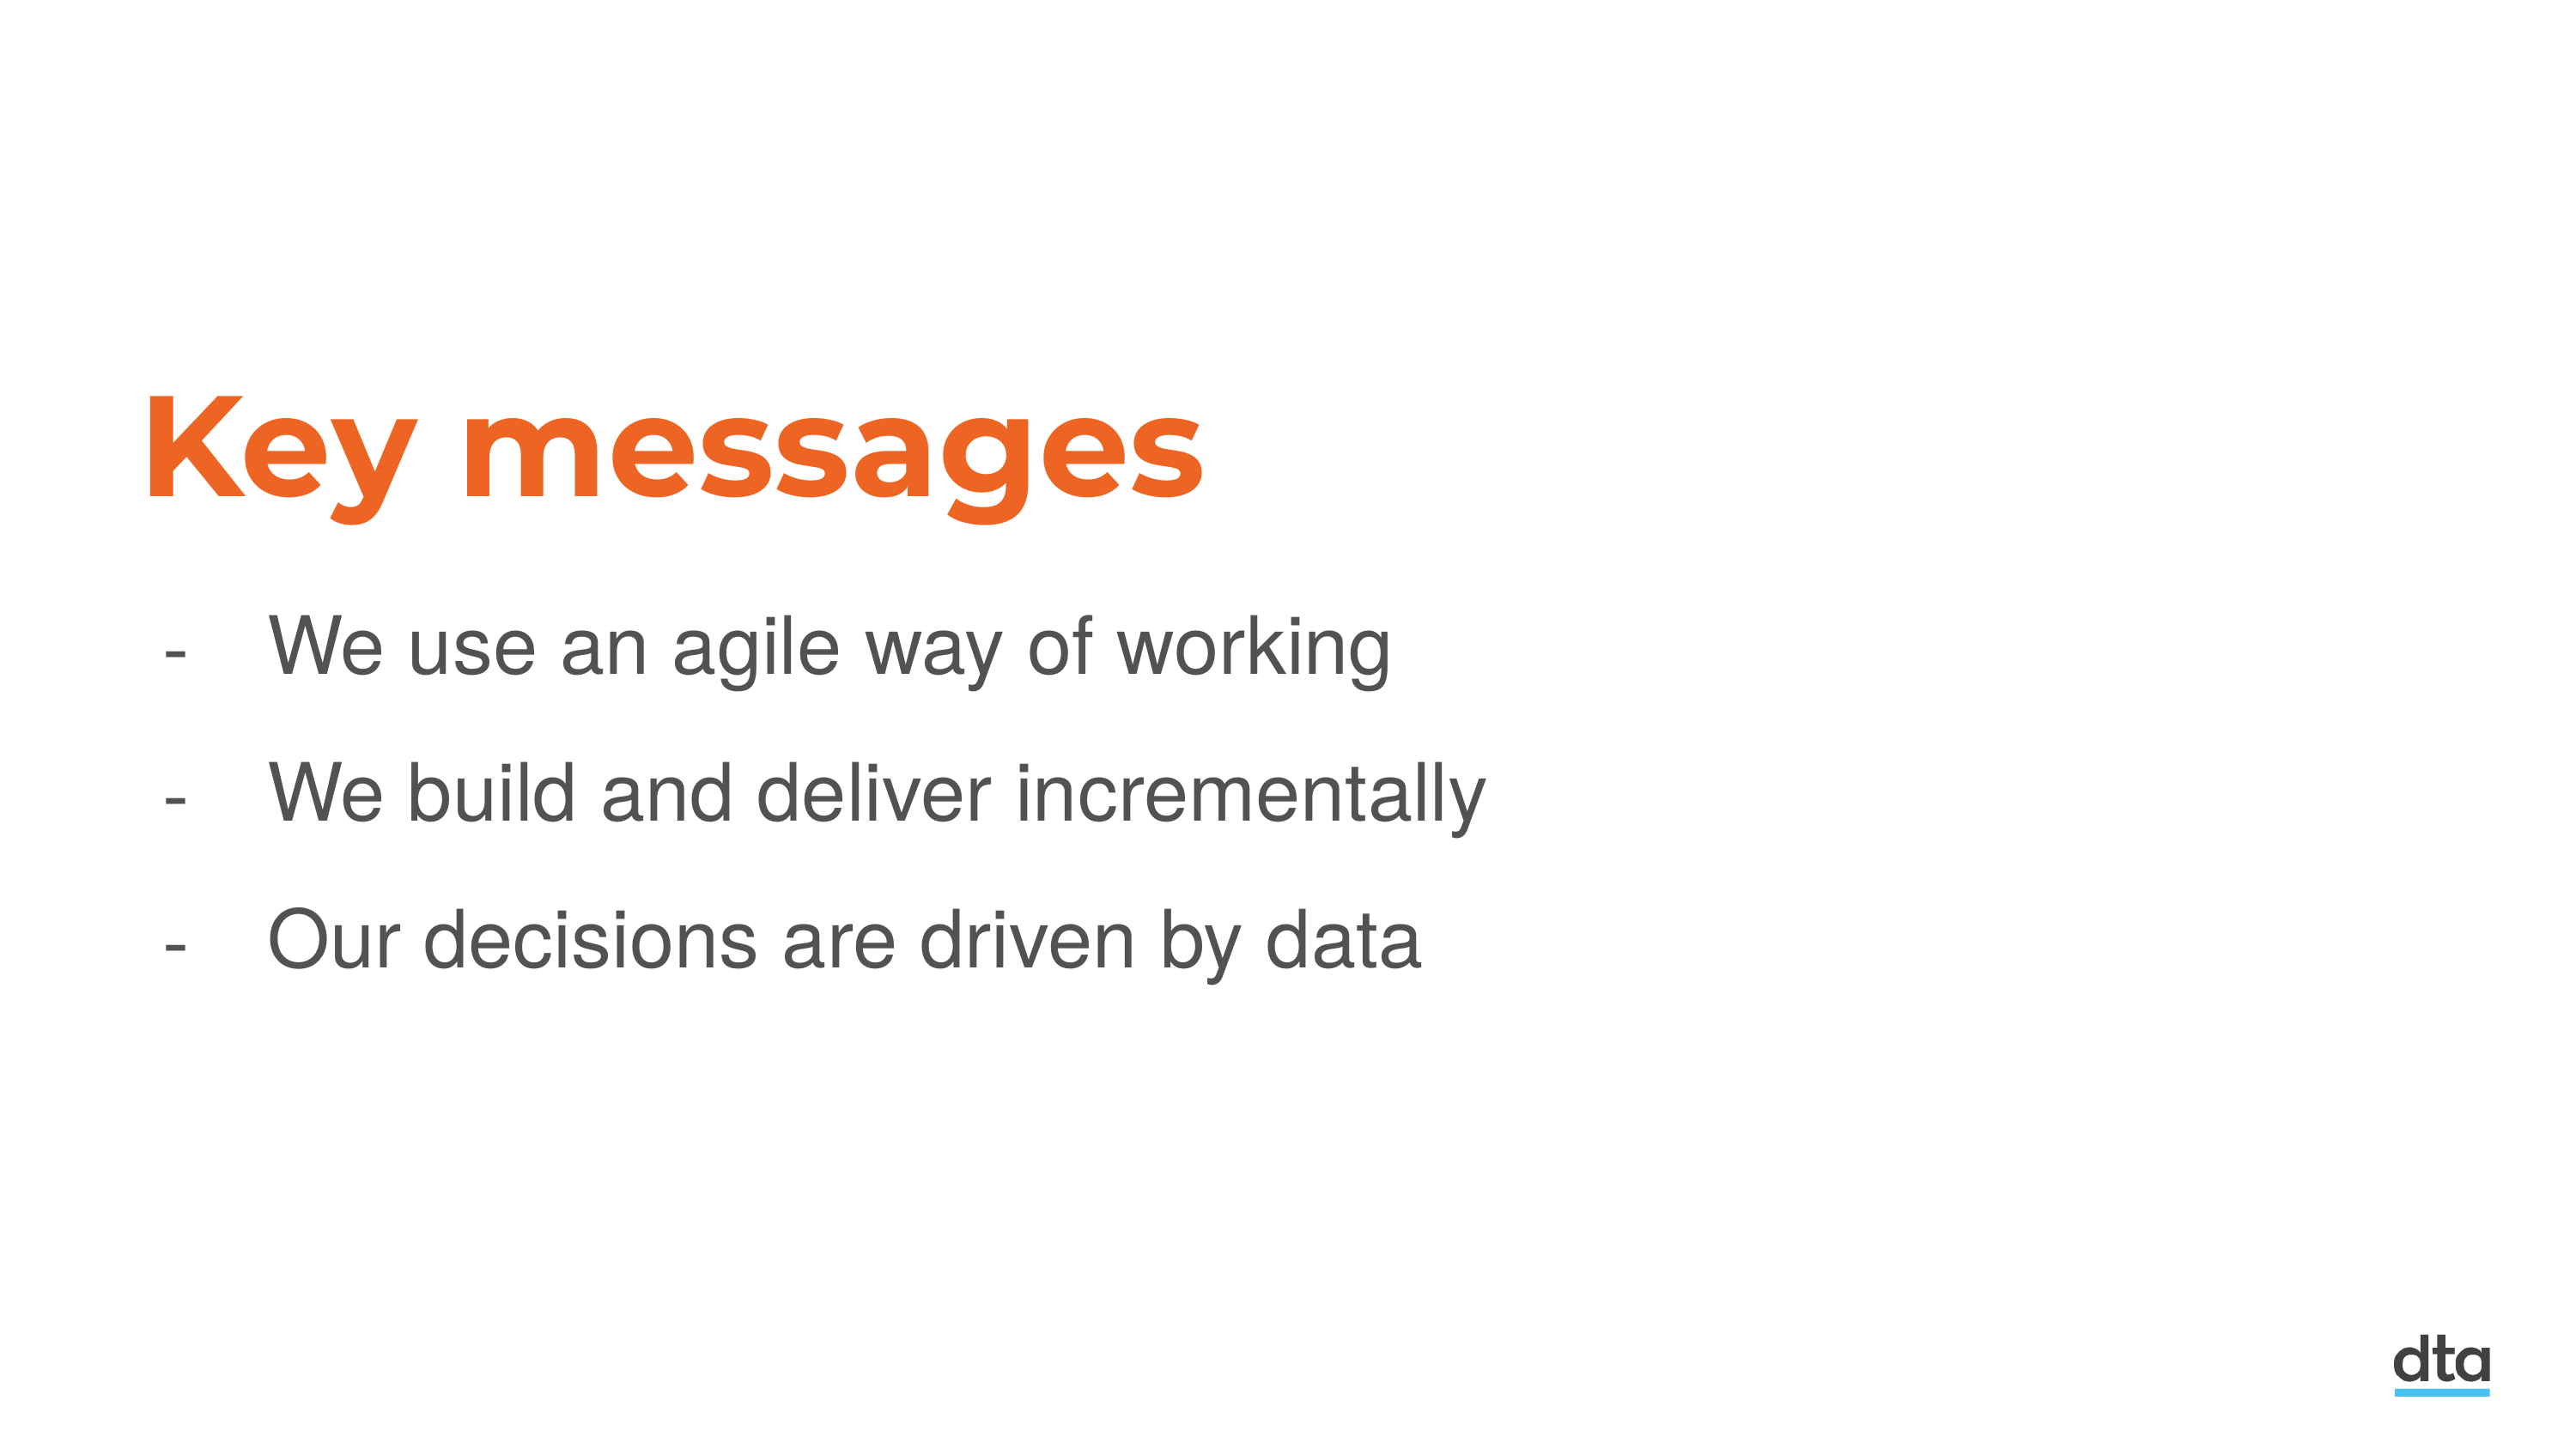

Key messages
We use an agile way of working
We build and deliver incrementally
Our decisions are driven by data